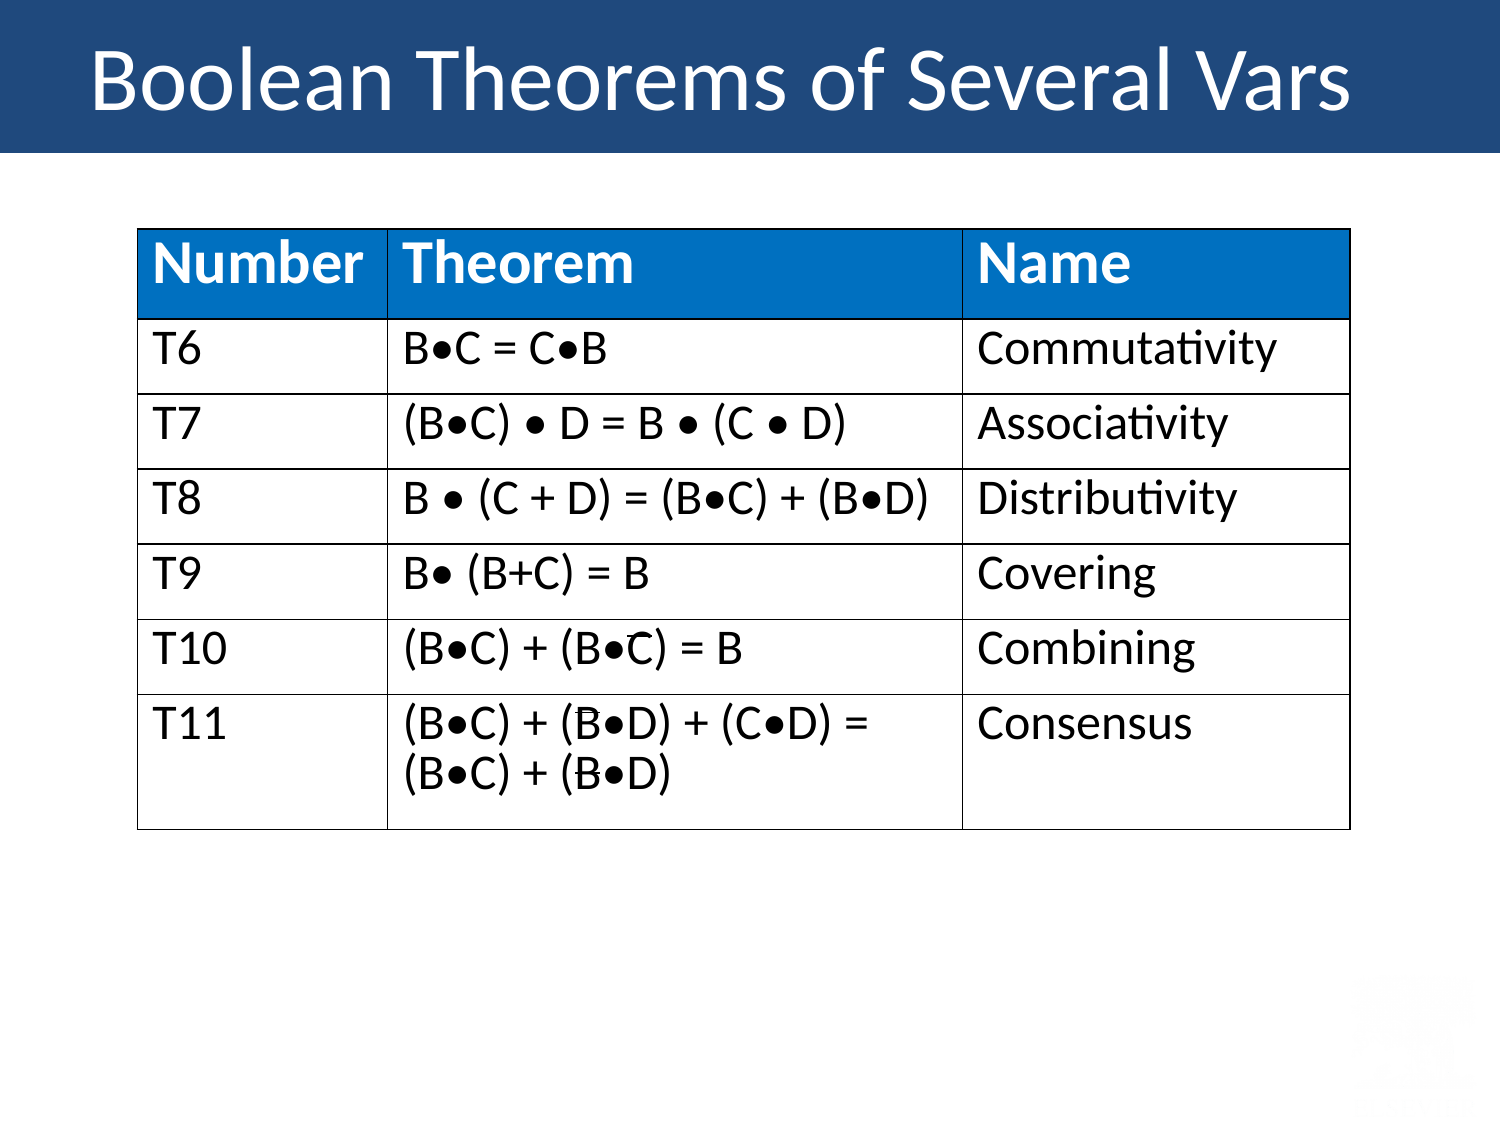

Boolean Theorems of Several Vars
| Number | Theorem | Name |
| --- | --- | --- |
| T6 | B•C = C•B | Commutativity |
| T7 | (B•C) • D = B • (C • D) | Associativity |
| T8 | B • (C + D) = (B•C) + (B•D) | Distributivity |
| T9 | B• (B+C) = B | Covering |
| T10 | (B•C) + (B•C) = B | Combining |
| T11 | (B•C) + (B•D) + (C•D) = (B•C) + (B•D) | Consensus |